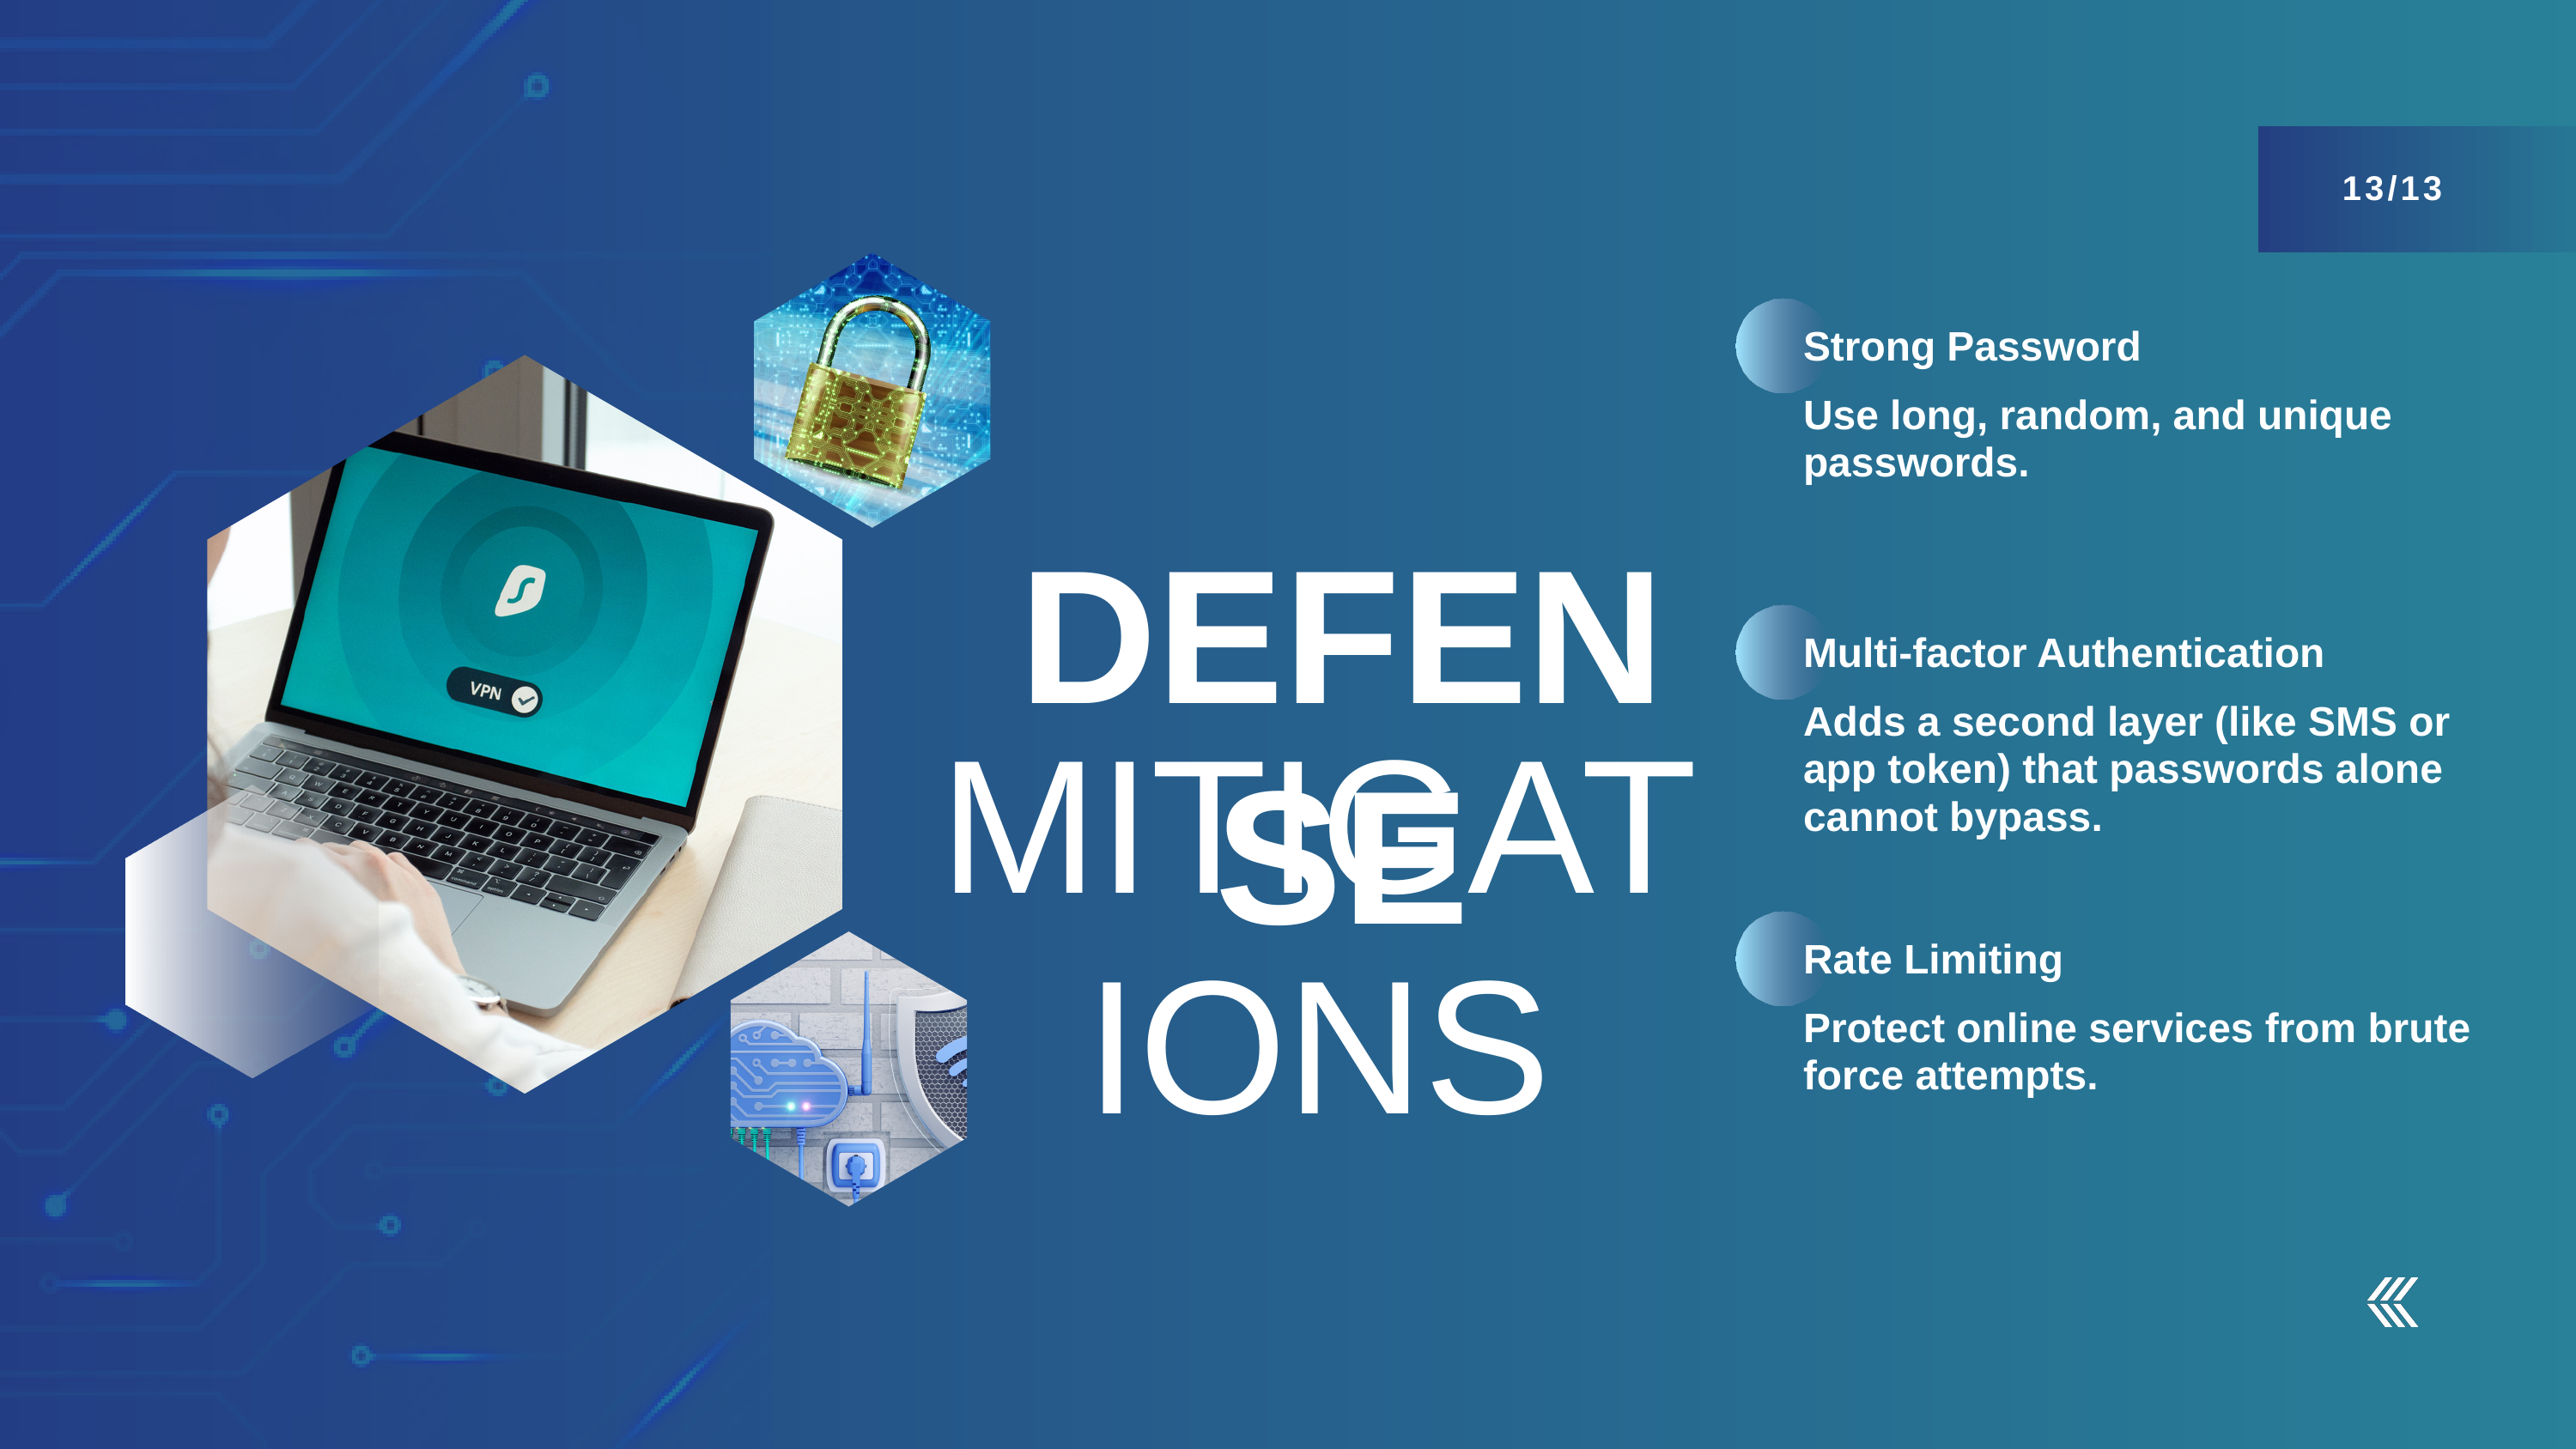

13/13

Strong Password

Use long, random, and unique passwords.
DEFENSE

Multi-factor Authentication
Adds a second layer (like SMS or app token) that passwords alone cannot bypass.
MITIGATIONS

Rate Limiting
Protect online services from brute force attempts.